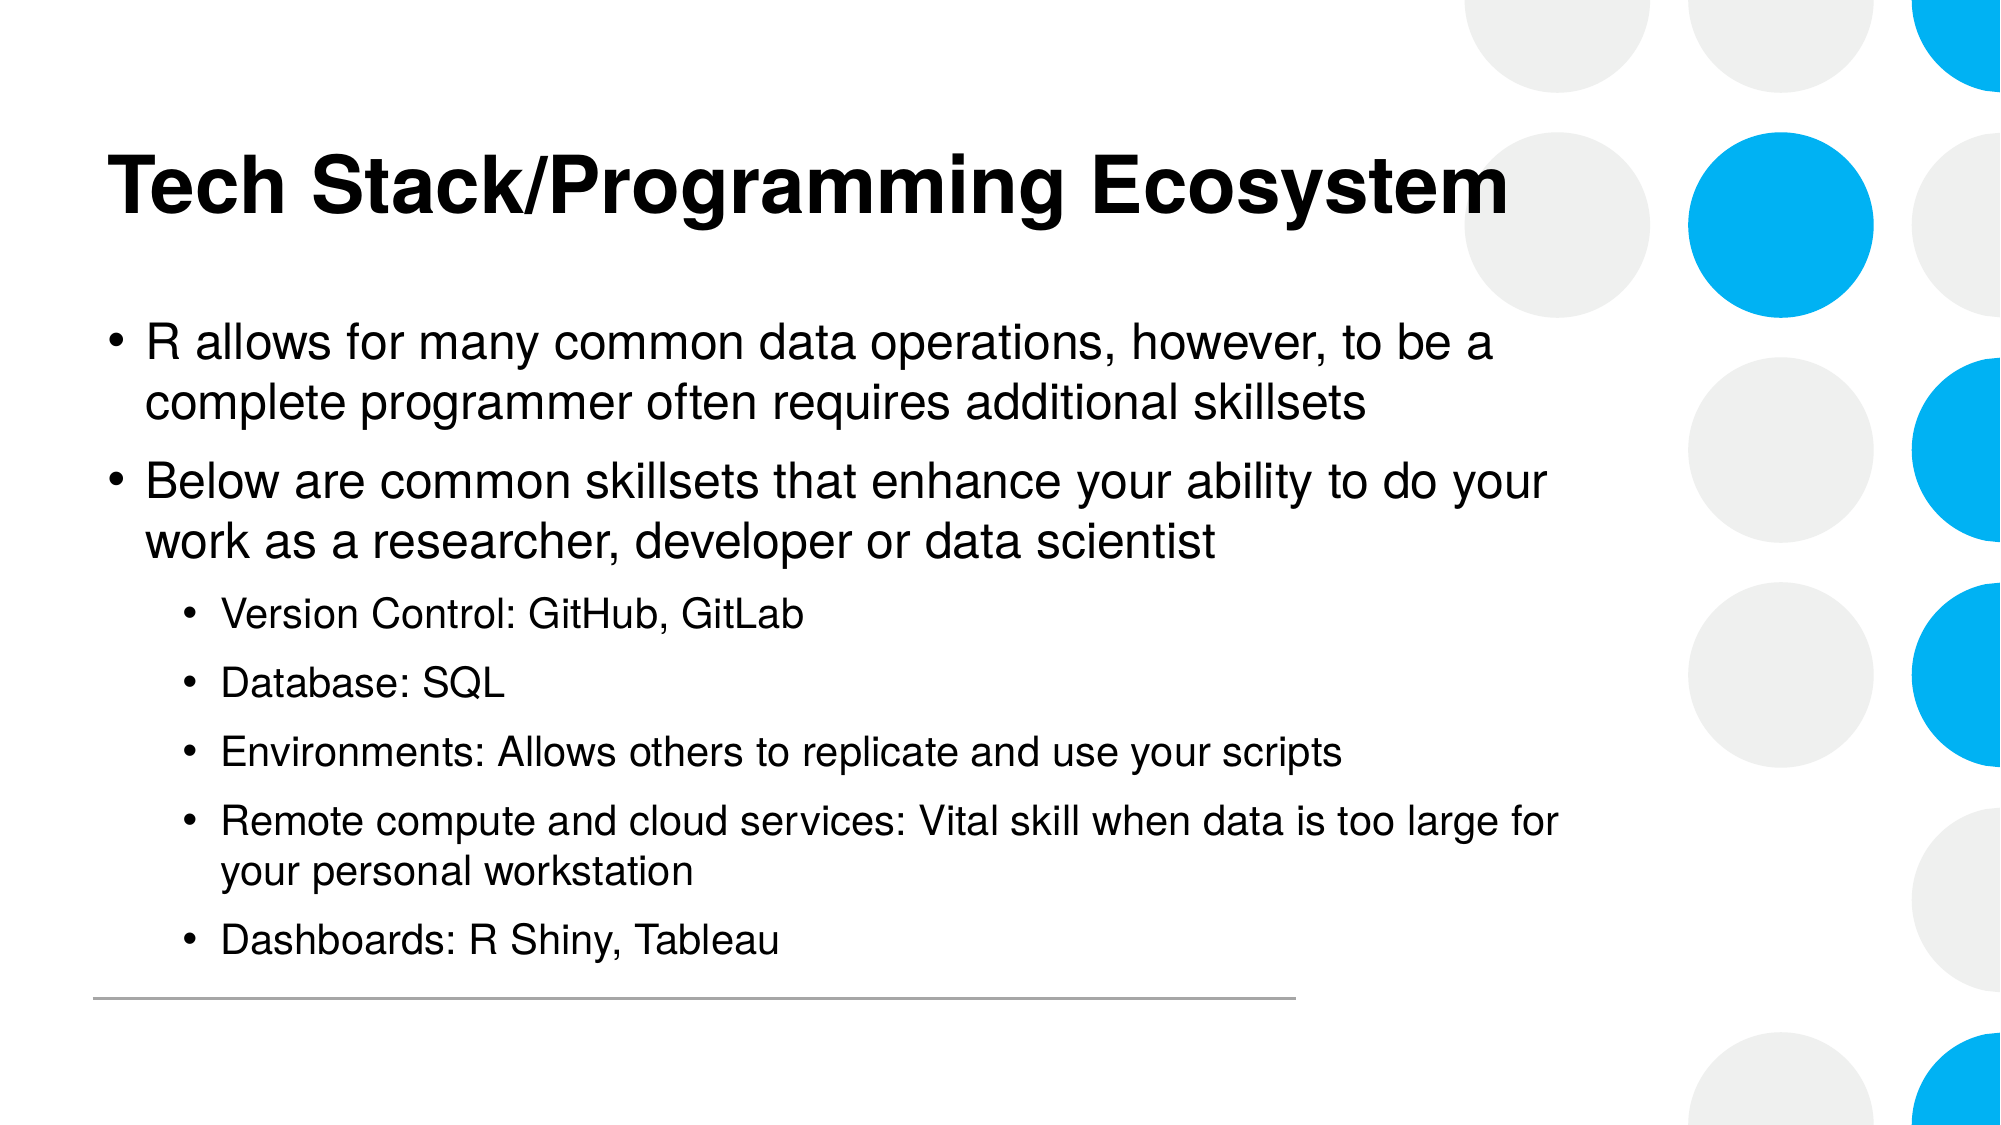

# Tech Stack/Programming Ecosystem
R allows for many common data operations, however, to be a complete programmer often requires additional skillsets
Below are common skillsets that enhance your ability to do your work as a researcher, developer or data scientist
Version Control: GitHub, GitLab
Database: SQL
Environments: Allows others to replicate and use your scripts
Remote compute and cloud services: Vital skill when data is too large for your personal workstation
Dashboards: R Shiny, Tableau